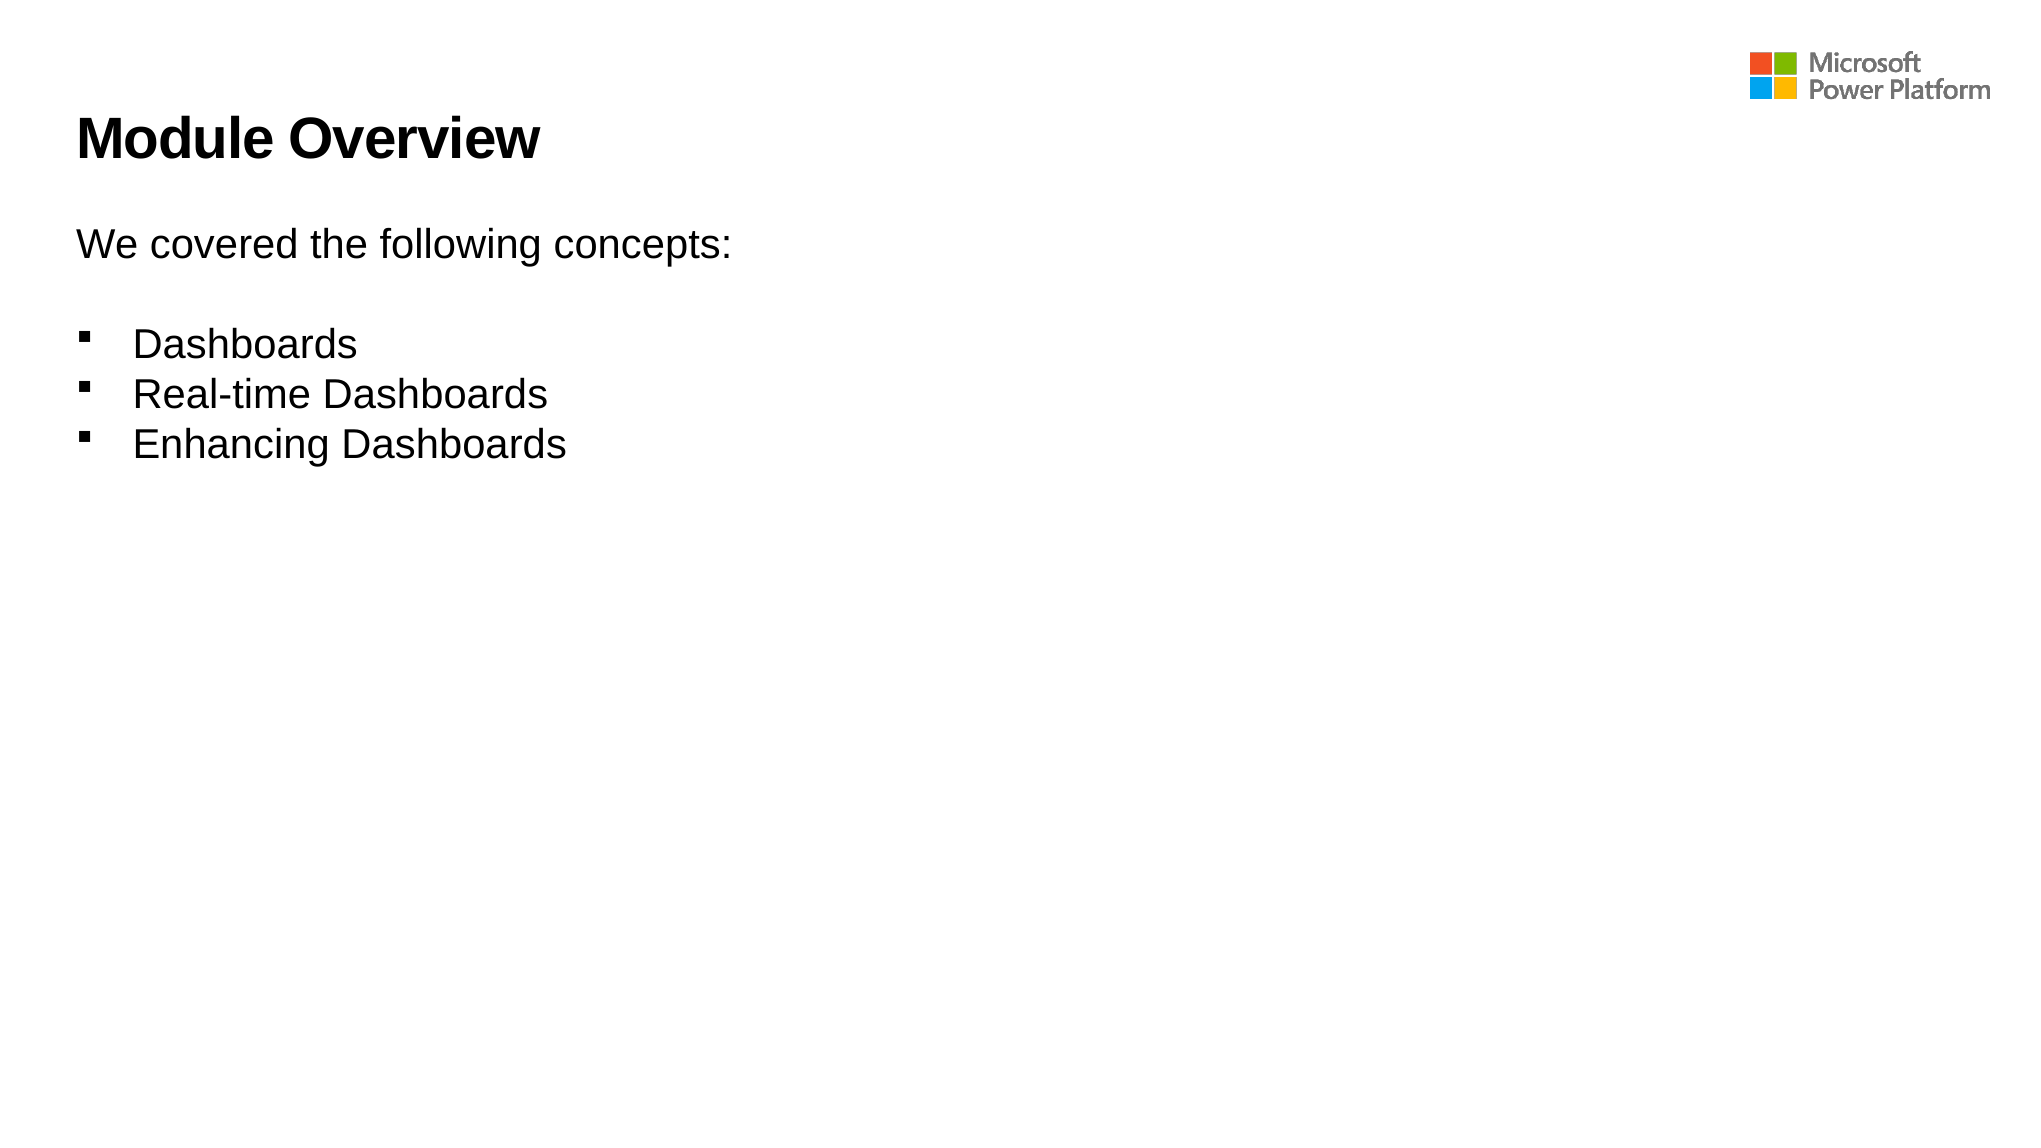

# Module Overview
We covered the following concepts:

Dashboards
Real-time Dashboards
Enhancing Dashboards